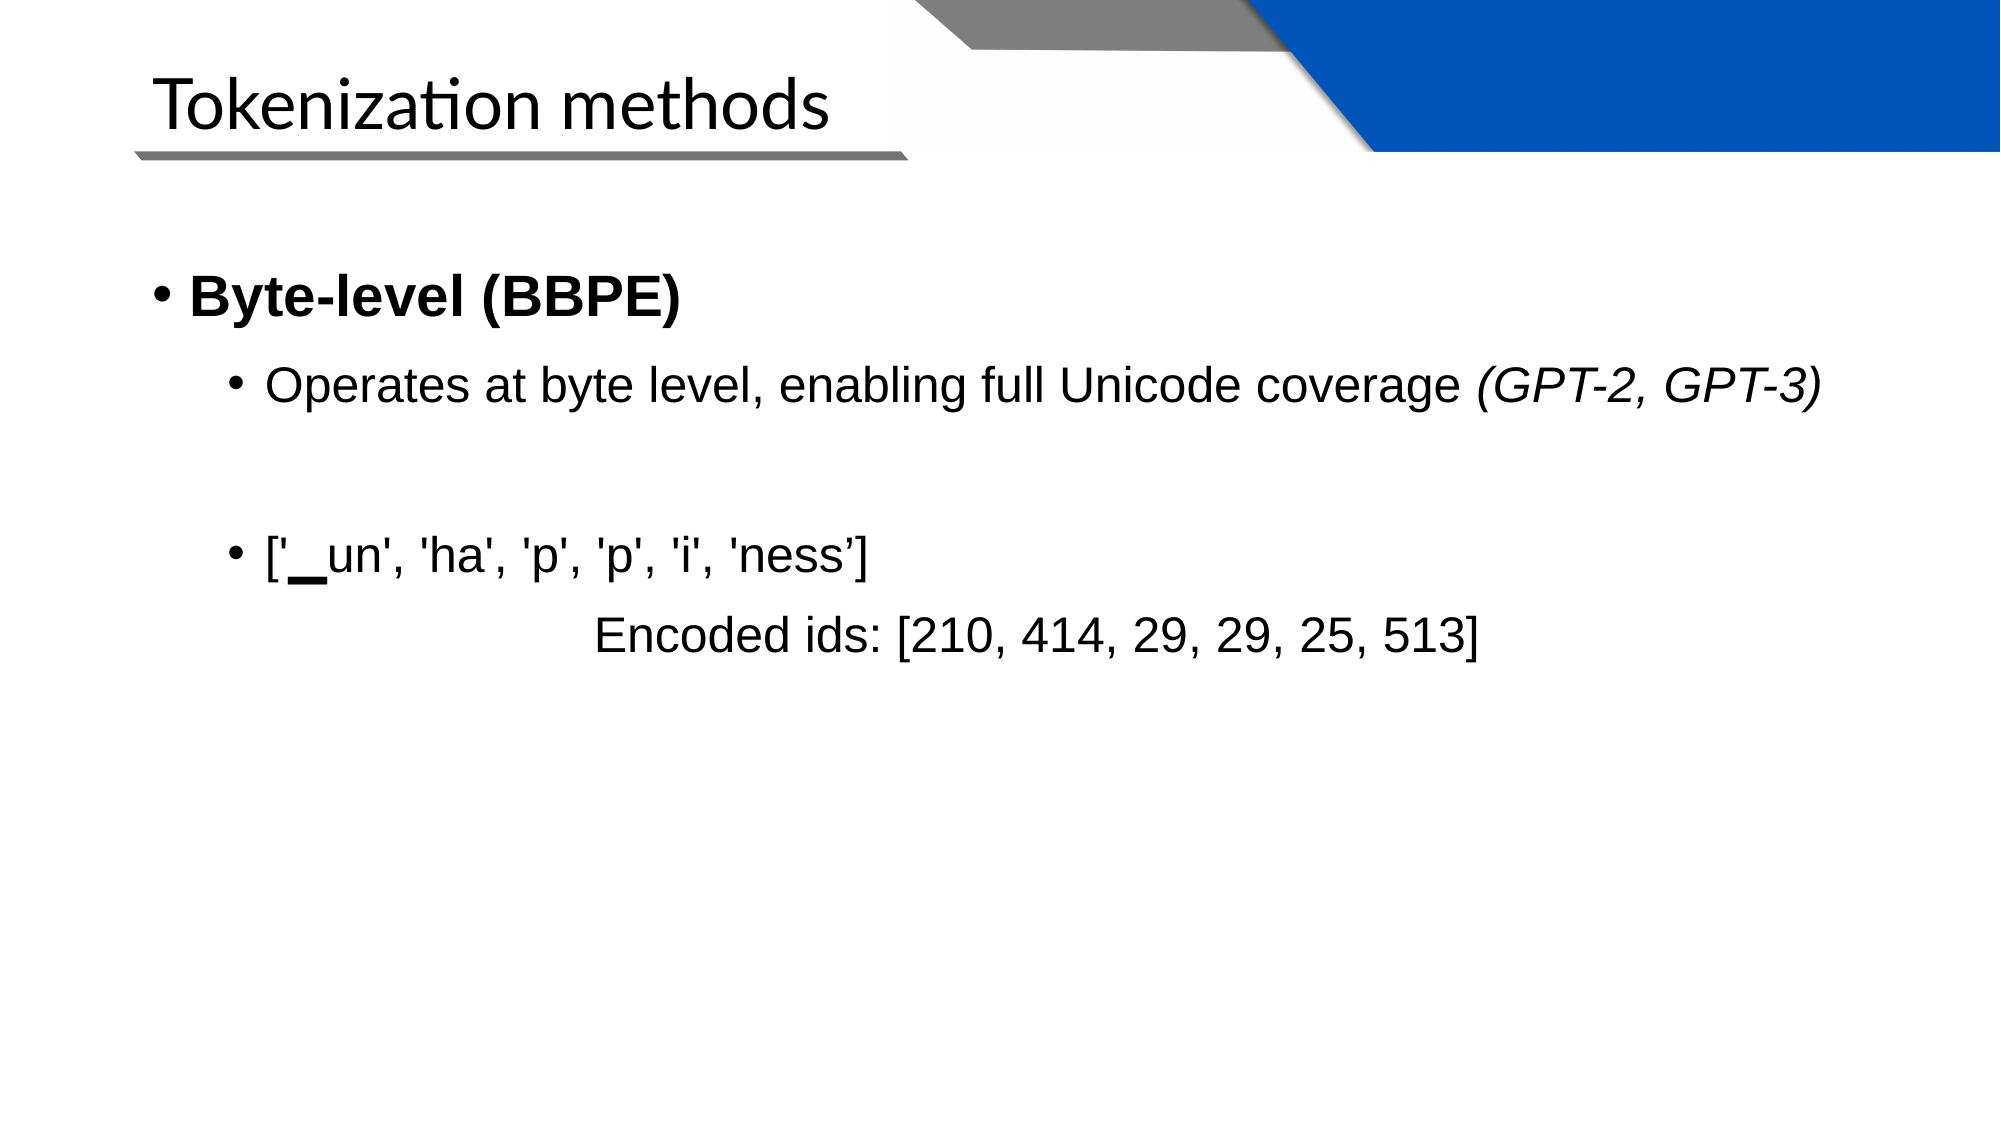

# Tokenization methods
Byte-level (BBPE)
Operates at byte level, enabling full Unicode coverage (GPT-2, GPT-3)

['▁un', 'ha', 'p', 'p', 'i', 'ness’]
Encoded ids: [210, 414, 29, 29, 25, 513]